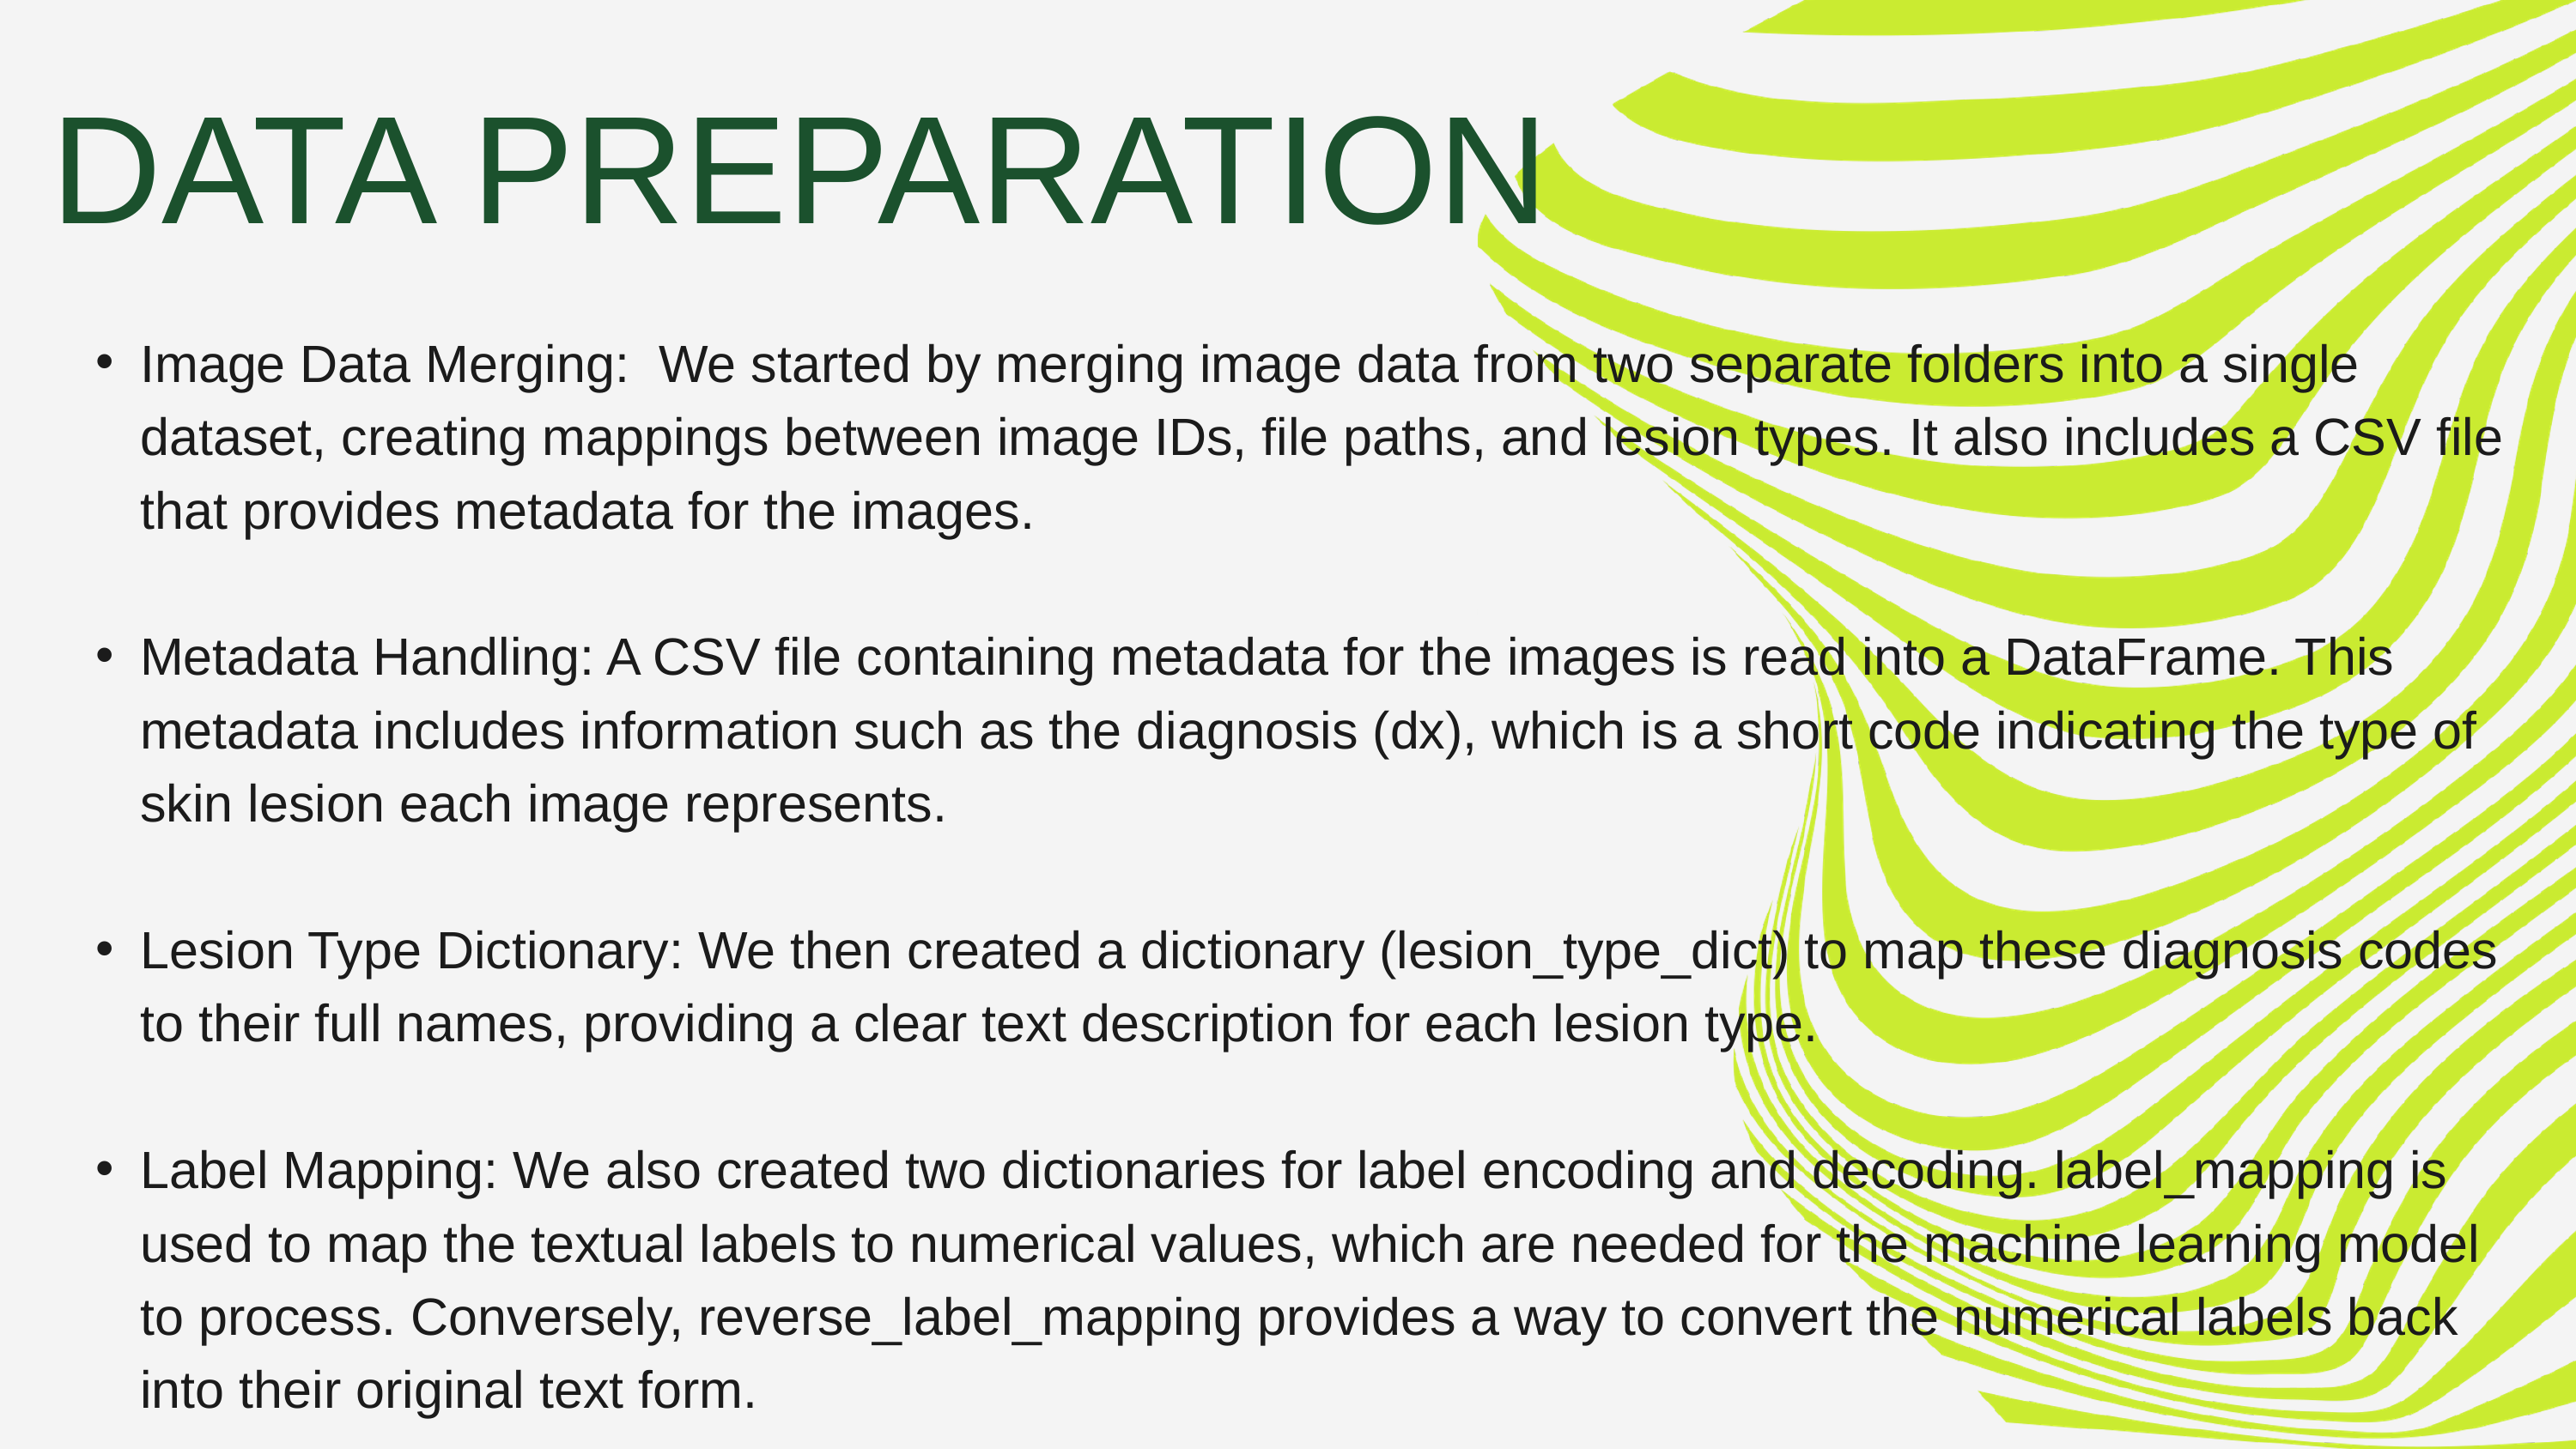

DATA PREPARATION
Image Data Merging:  We started by merging image data from two separate folders into a single dataset, creating mappings between image IDs, file paths, and lesion types. It also includes a CSV file that provides metadata for the images.

Metadata Handling: A CSV file containing metadata for the images is read into a DataFrame. This metadata includes information such as the diagnosis (dx), which is a short code indicating the type of skin lesion each image represents.

Lesion Type Dictionary: We then created a dictionary (lesion_type_dict) to map these diagnosis codes to their full names, providing a clear text description for each lesion type.

Label Mapping: We also created two dictionaries for label encoding and decoding. label_mapping is used to map the textual labels to numerical values, which are needed for the machine learning model to process. Conversely, reverse_label_mapping provides a way to convert the numerical labels back into their original text form.